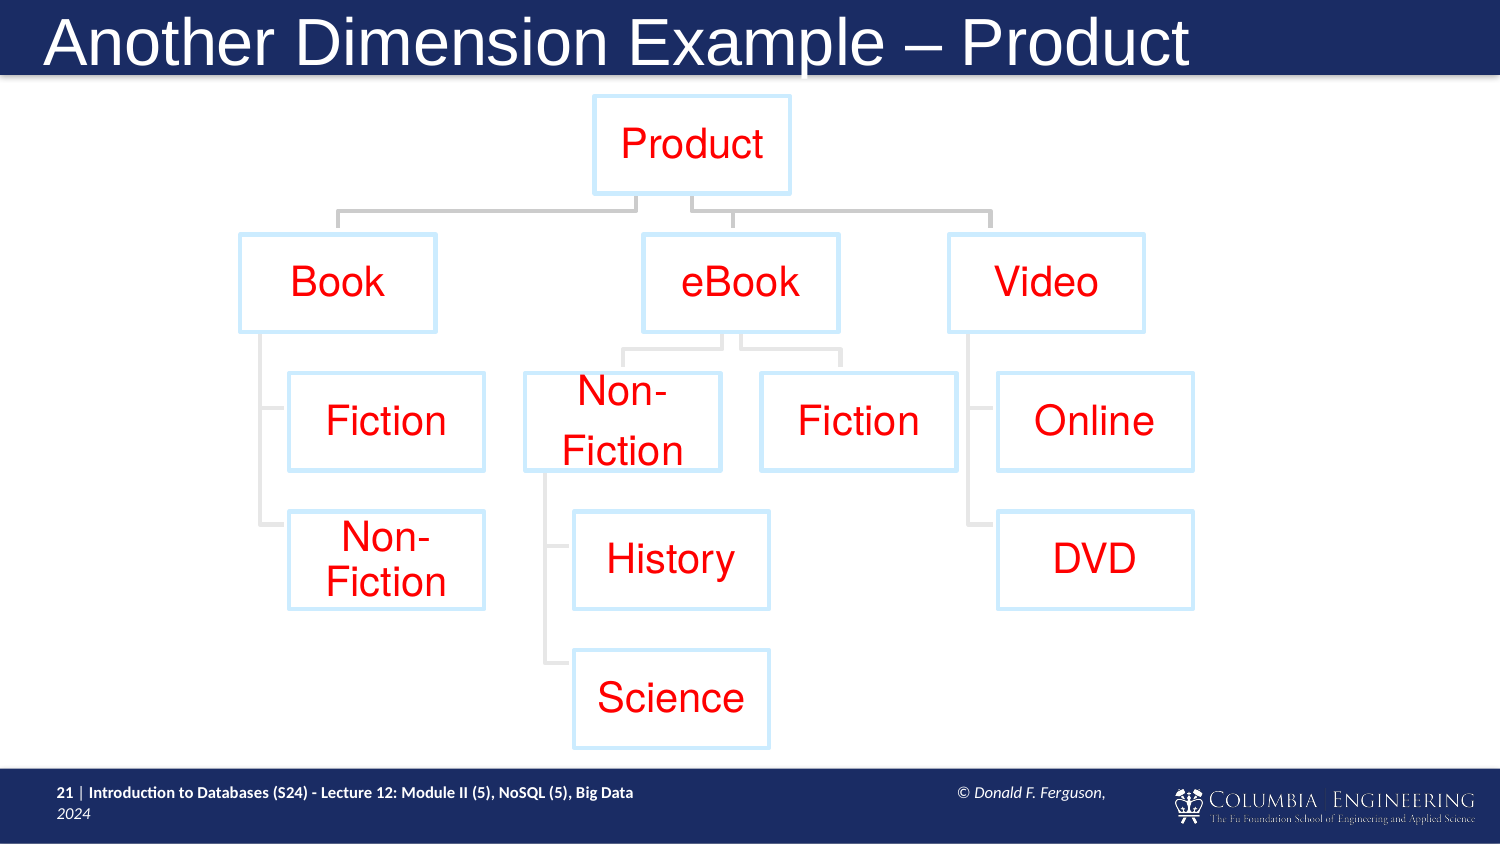

# Another Dimension Example – Product Categories
Product
Book
Fiction
Non-Fiction
eBook
Non-
Fiction
History
Science
Fiction
Video
Online
DVD